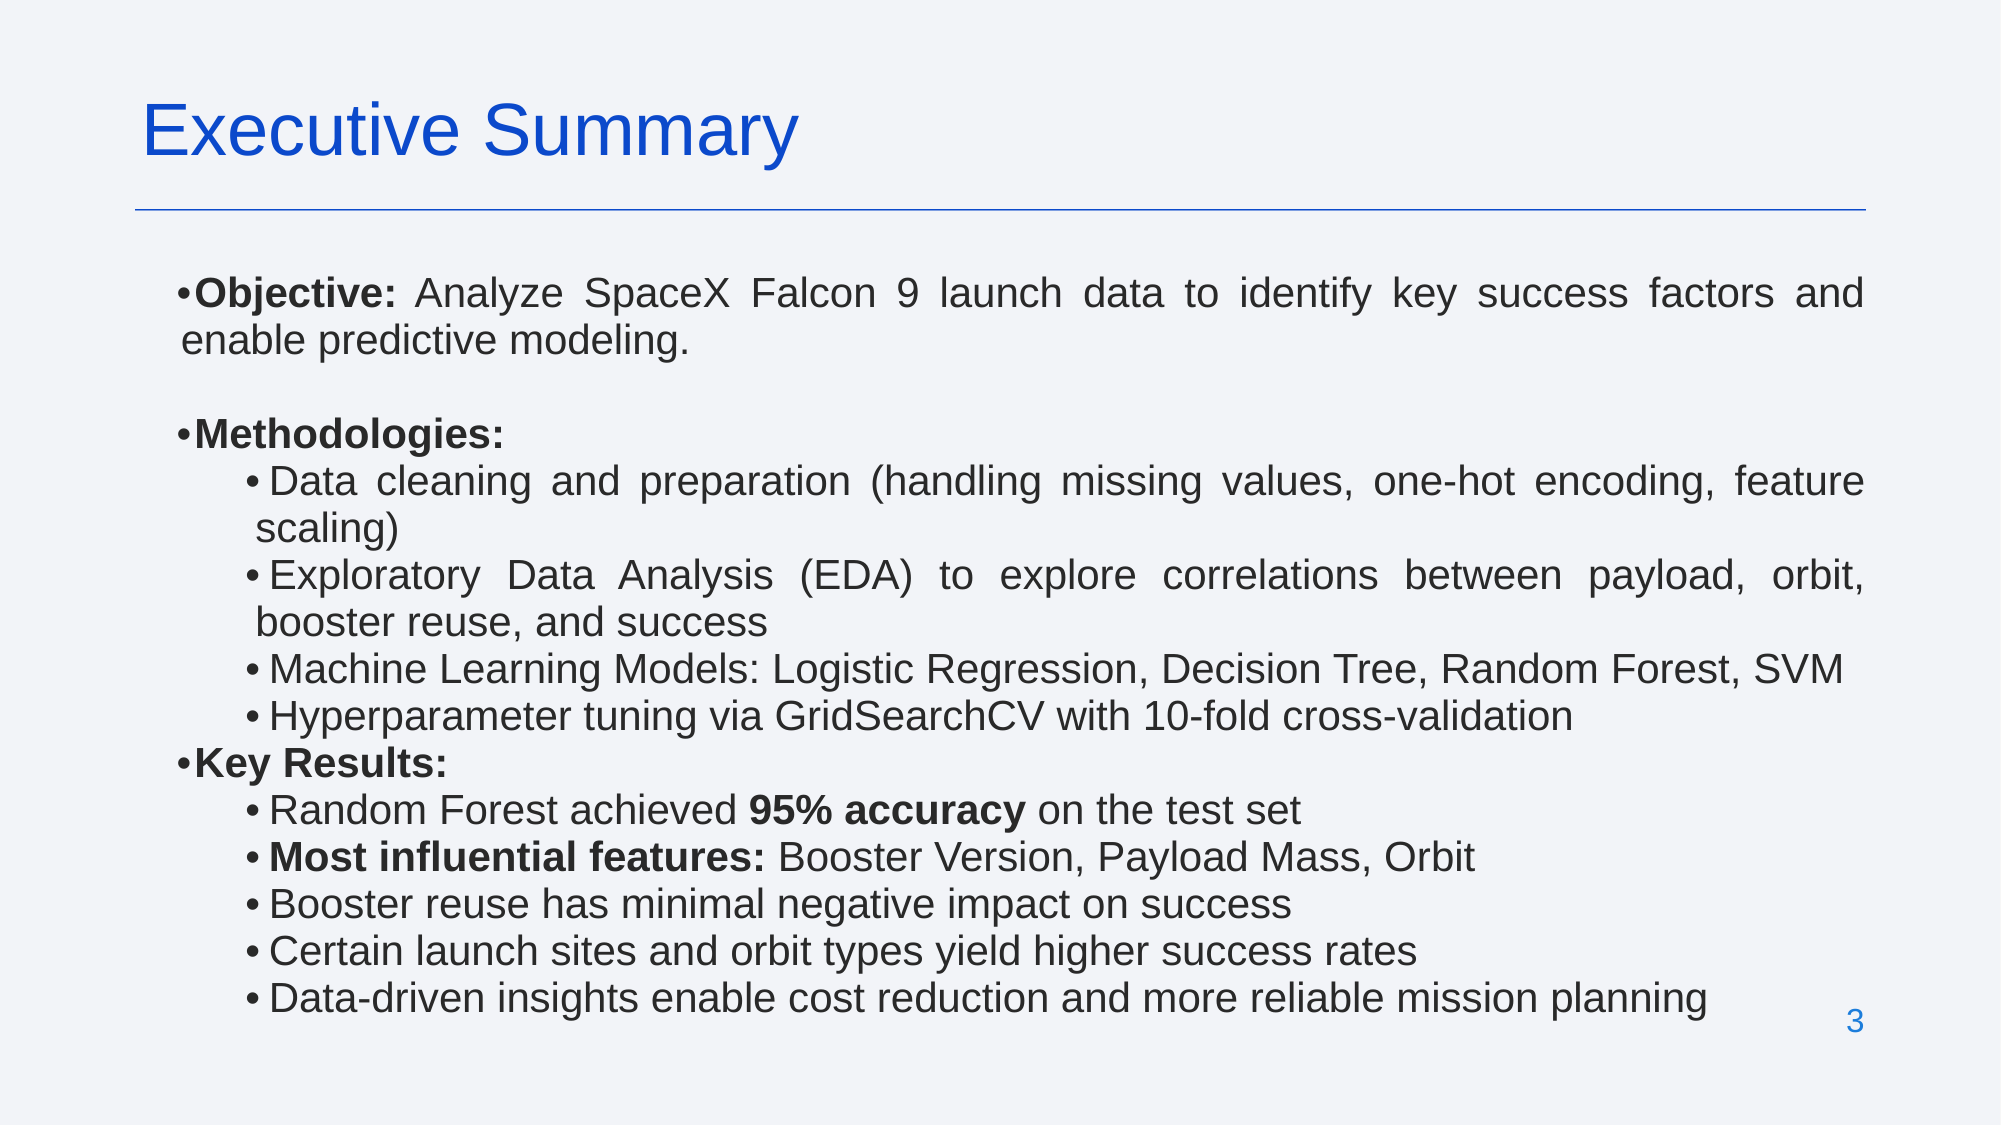

Executive Summary

Objective: Analyze SpaceX Falcon 9 launch data to identify key success factors and enable predictive modeling.

Methodologies:
Data cleaning and preparation (handling missing values, one-hot encoding, feature scaling)
Exploratory Data Analysis (EDA) to explore correlations between payload, orbit, booster reuse, and success
Machine Learning Models: Logistic Regression, Decision Tree, Random Forest, SVM
Hyperparameter tuning via GridSearchCV with 10-fold cross-validation
Key Results:
Random Forest achieved 95% accuracy on the test set
Most influential features: Booster Version, Payload Mass, Orbit
Booster reuse has minimal negative impact on success
Certain launch sites and orbit types yield higher success rates
Data-driven insights enable cost reduction and more reliable mission planning

3